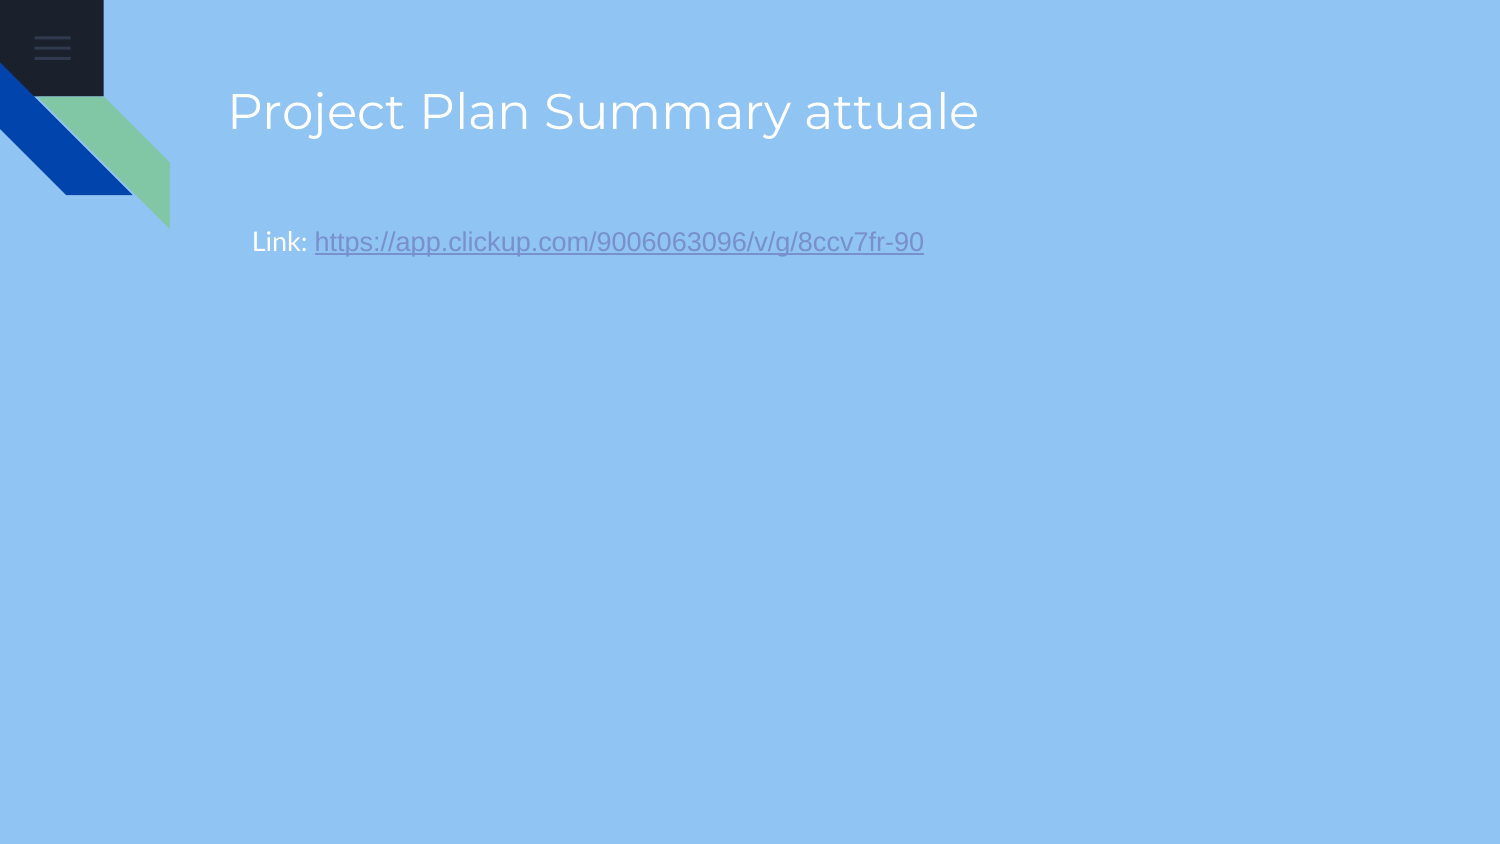

# Project Plan Summary attuale
Link: https://app.clickup.com/9006063096/v/g/8ccv7fr-90